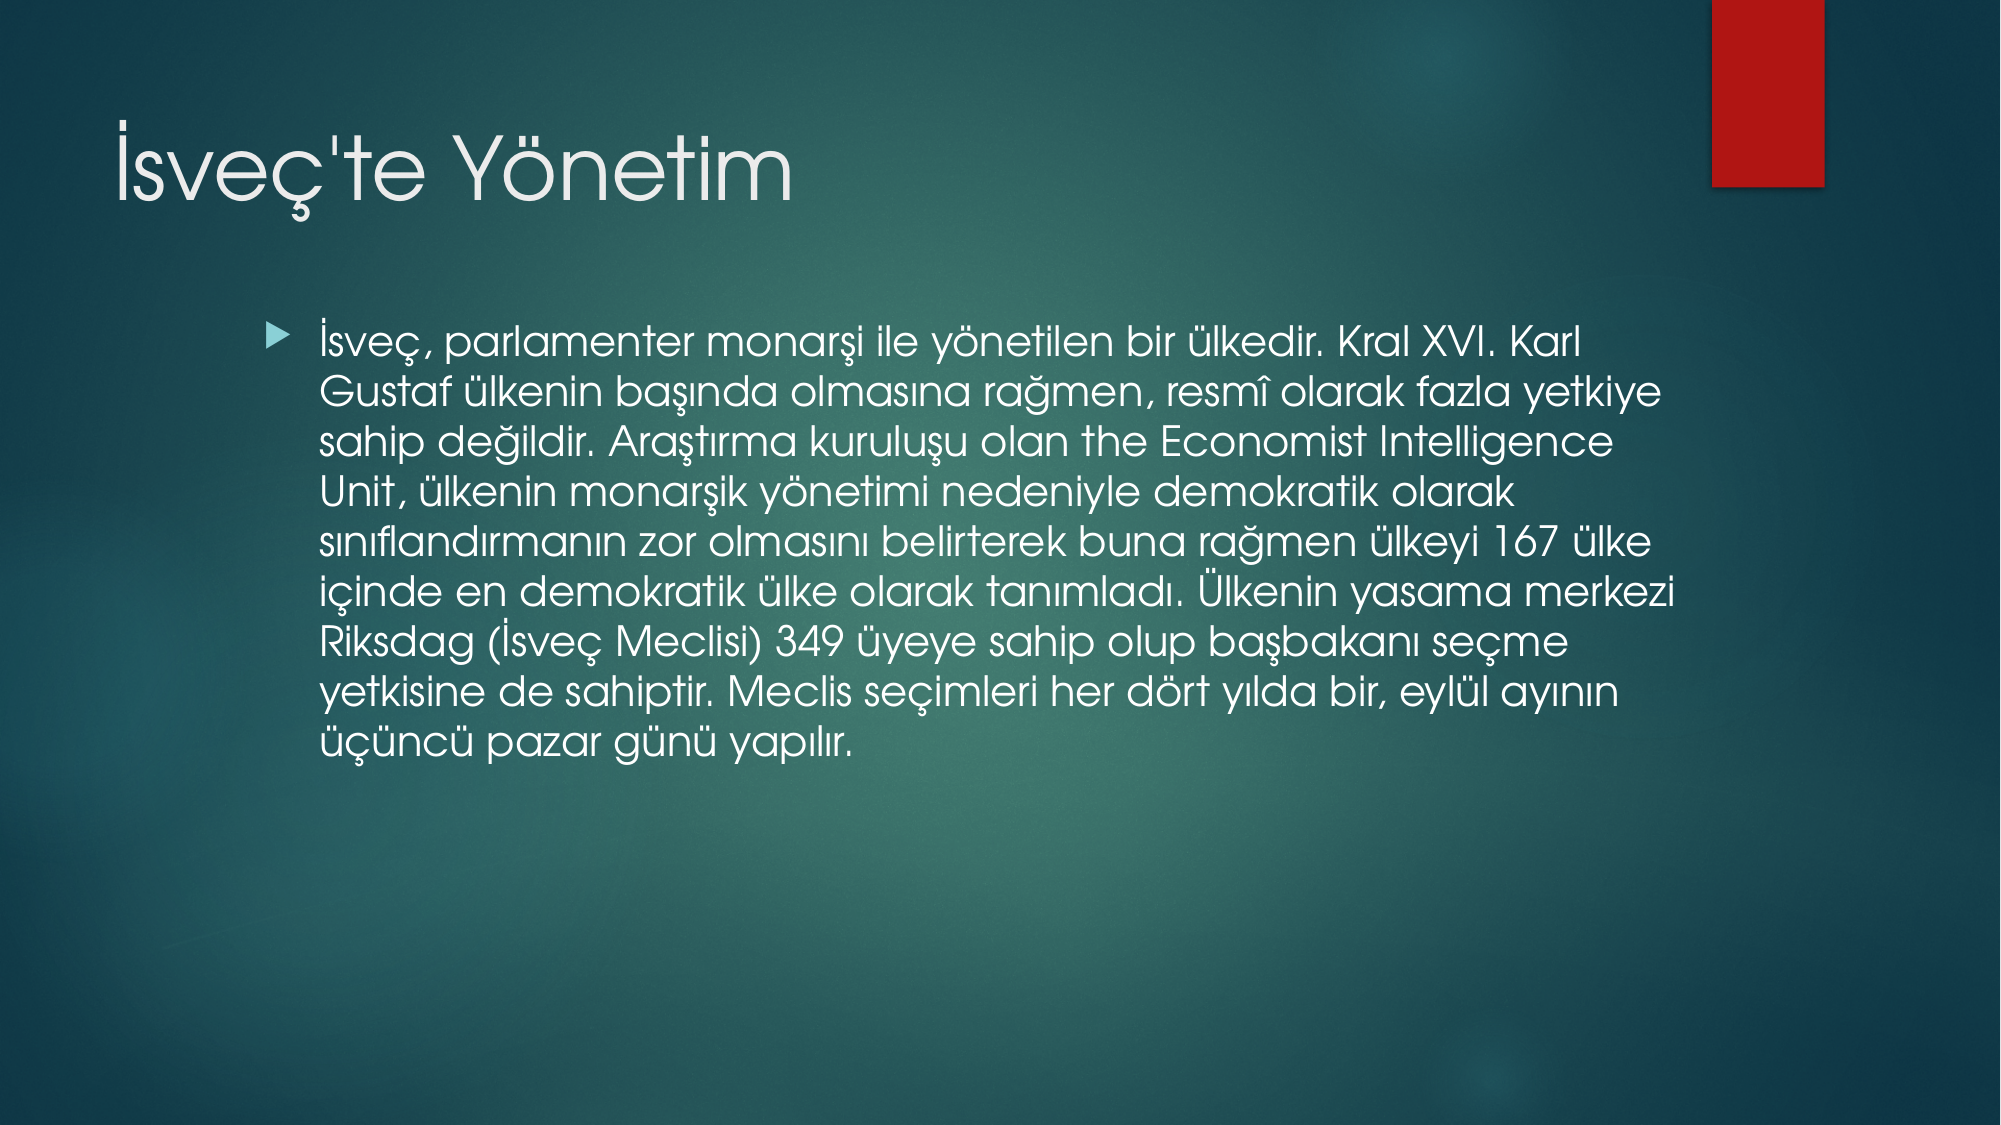

# İsveç'te Yönetim
İsveç, parlamenter monarşi ile yönetilen bir ülkedir. Kral XVI. Karl Gustaf ülkenin başında olmasına rağmen, resmî olarak fazla yetkiye sahip değildir. Araştırma kuruluşu olan the Economist Intelligence Unit, ülkenin monarşik yönetimi nedeniyle demokratik olarak sınıflandırmanın zor olmasını belirterek buna rağmen ülkeyi 167 ülke içinde en demokratik ülke olarak tanımladı. Ülkenin yasama merkezi Riksdag (İsveç Meclisi) 349 üyeye sahip olup başbakanı seçme yetkisine de sahiptir. Meclis seçimleri her dört yılda bir, eylül ayının üçüncü pazar günü yapılır.